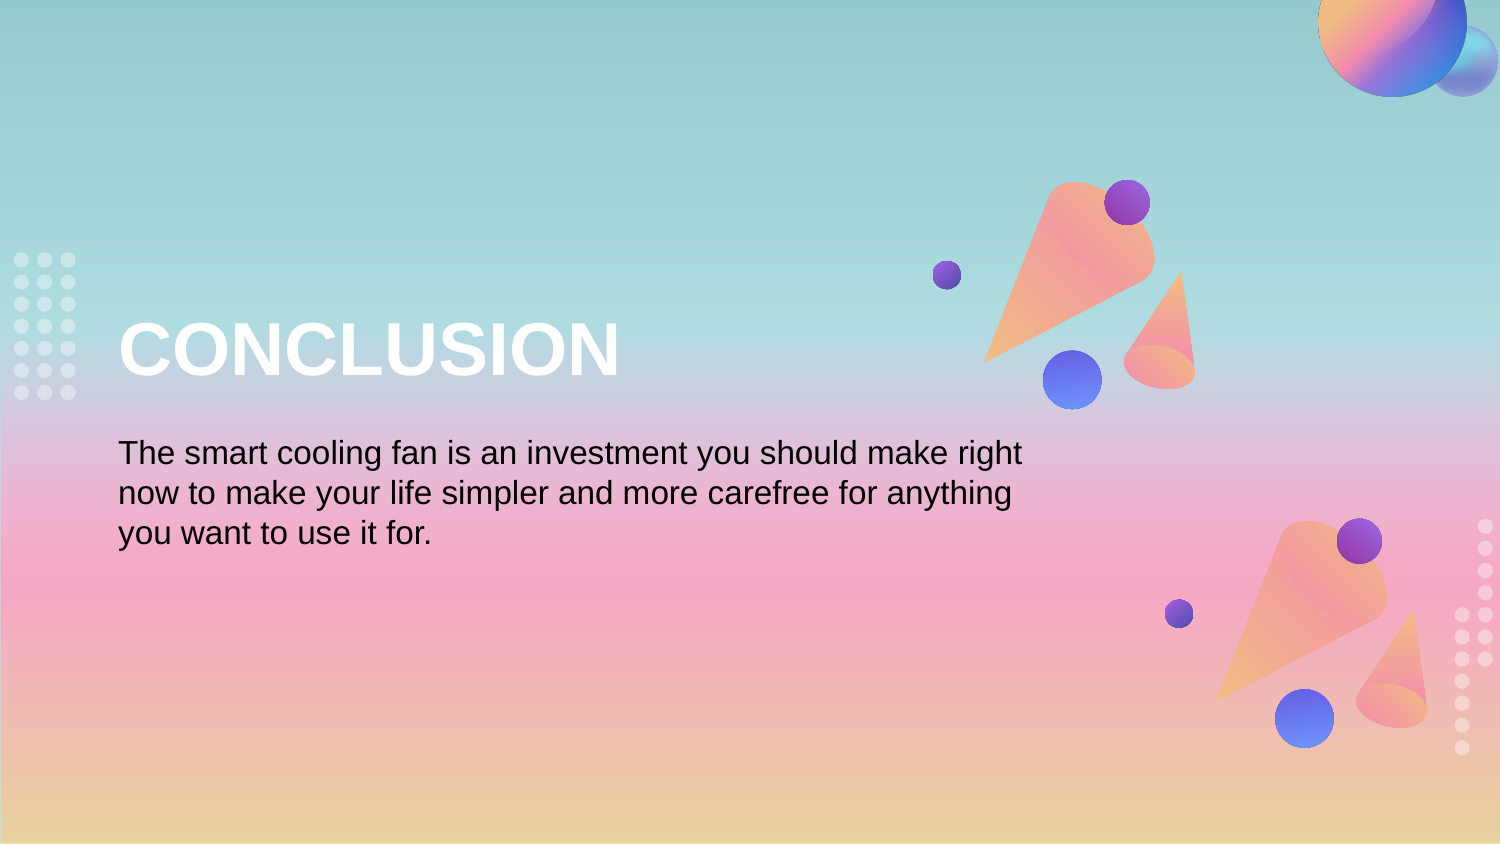

# CONCLUSION
The smart cooling fan is an investment you should make right now to make your life simpler and more carefree for anything you want to use it for.